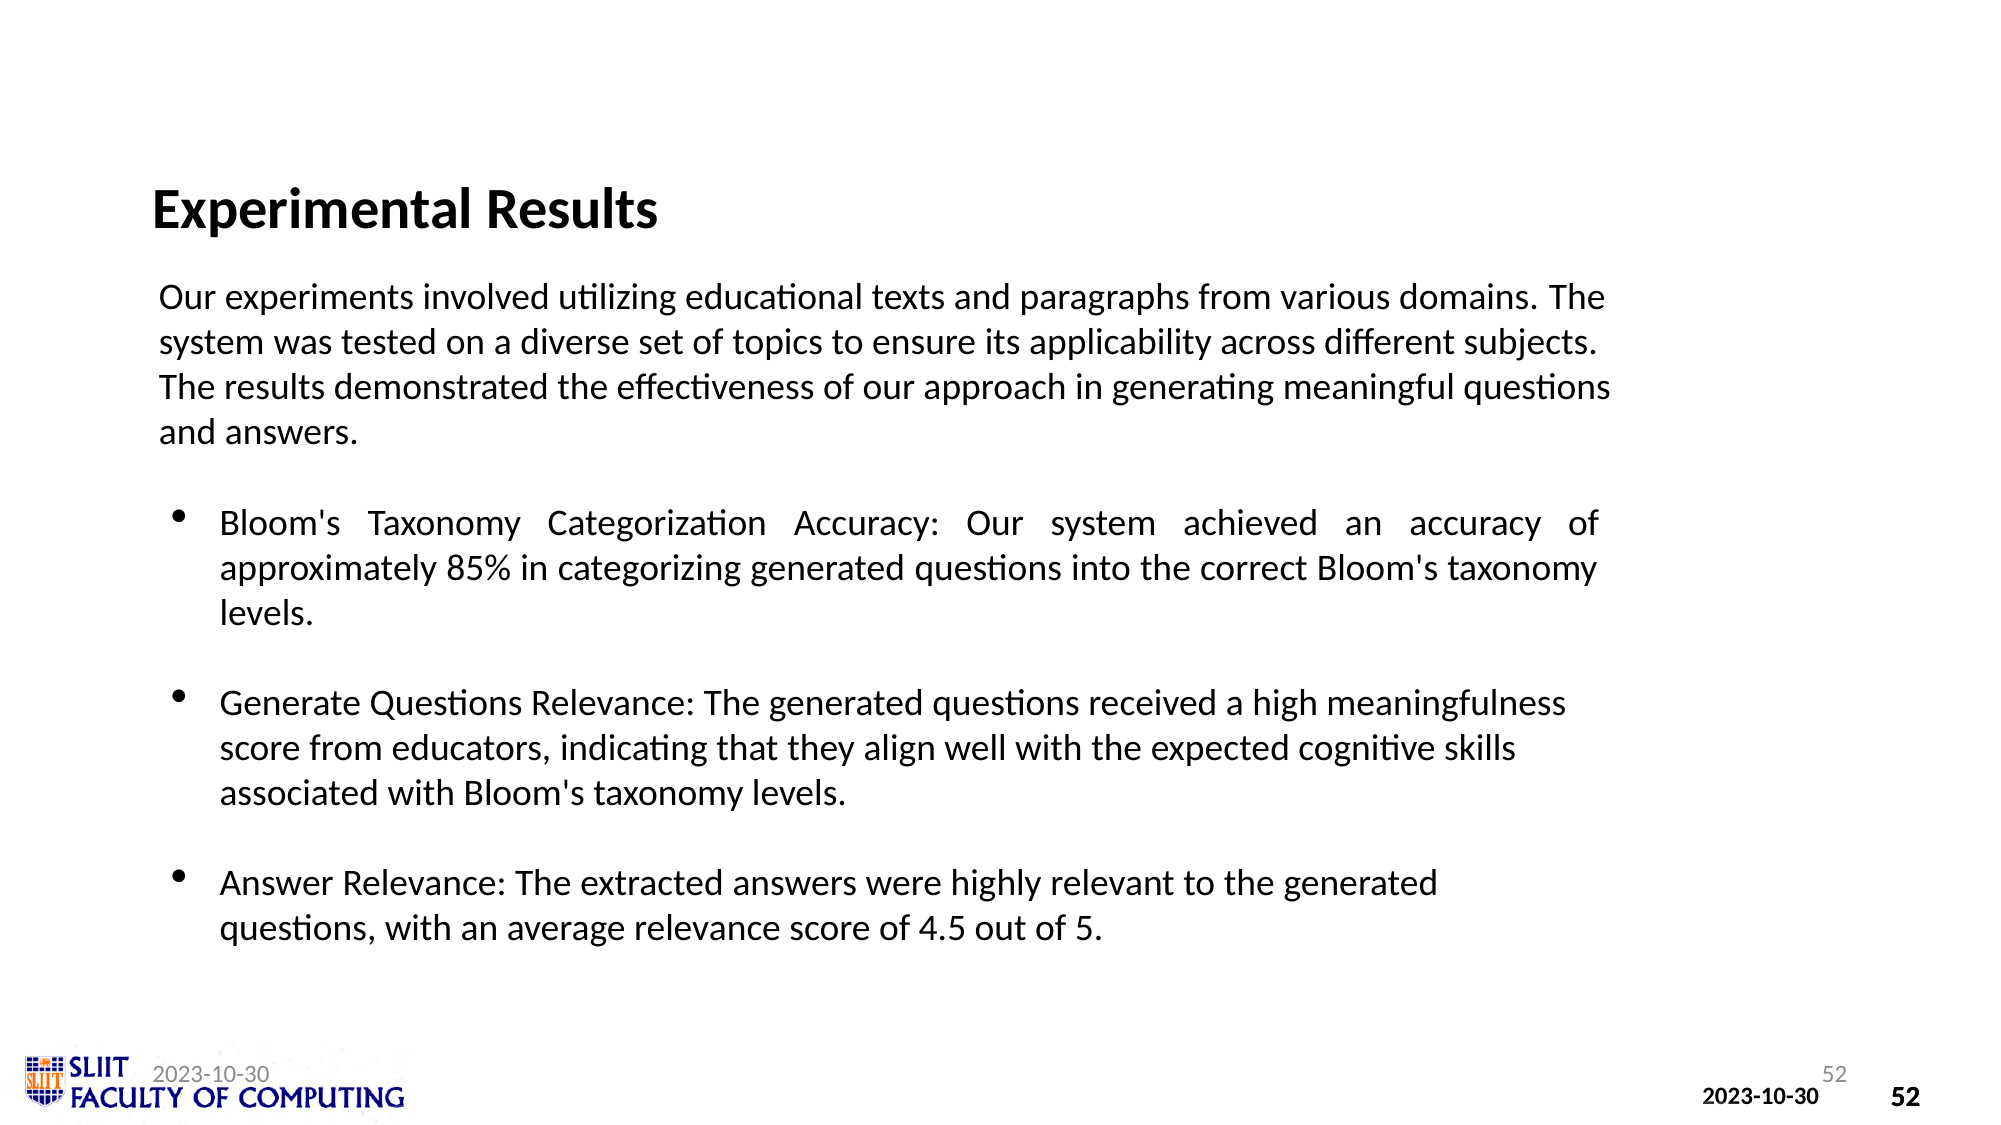

Experimental Results
Our experiments involved utilizing educational texts and paragraphs from various domains. The system was tested on a diverse set of topics to ensure its applicability across different subjects. The results demonstrated the effectiveness of our approach in generating meaningful questions and answers.

Bloom's Taxonomy Categorization Accuracy: Our system achieved an accuracy of approximately 85% in categorizing generated questions into the correct Bloom's taxonomy levels.

Generate Questions Relevance: The generated questions received a high meaningfulness score from educators, indicating that they align well with the expected cognitive skills associated with Bloom's taxonomy levels.

Answer Relevance: The extracted answers were highly relevant to the generated questions, with an average relevance score of 4.5 out of 5.
2023-10-30
52